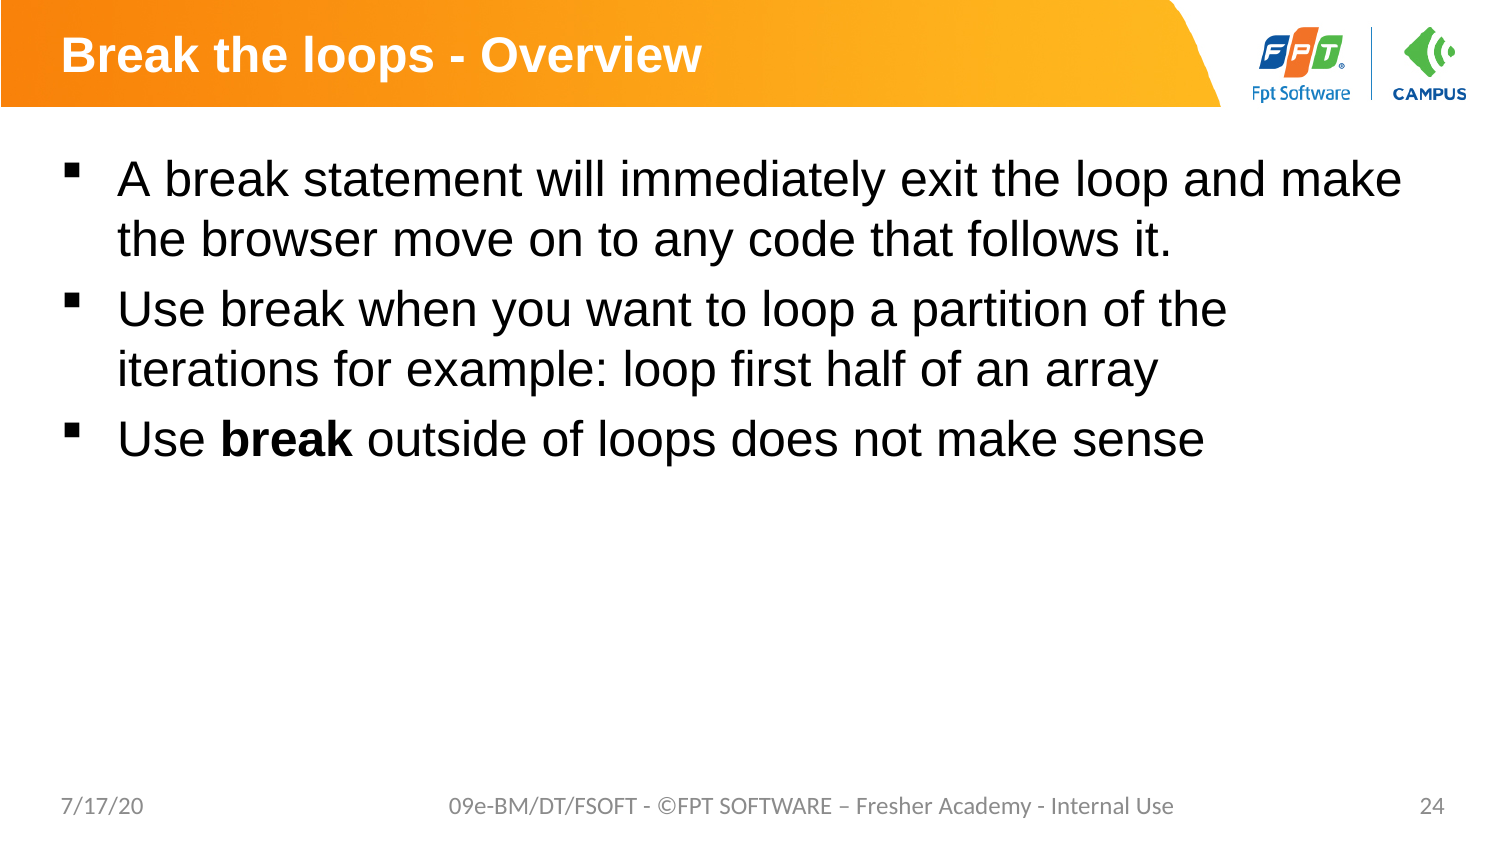

# Break the loops - Overview
A break statement will immediately exit the loop and make the browser move on to any code that follows it.
Use break when you want to loop a partition of the iterations for example: loop first half of an array
Use break outside of loops does not make sense
7/17/20
09e-BM/DT/FSOFT - ©FPT SOFTWARE – Fresher Academy - Internal Use
24